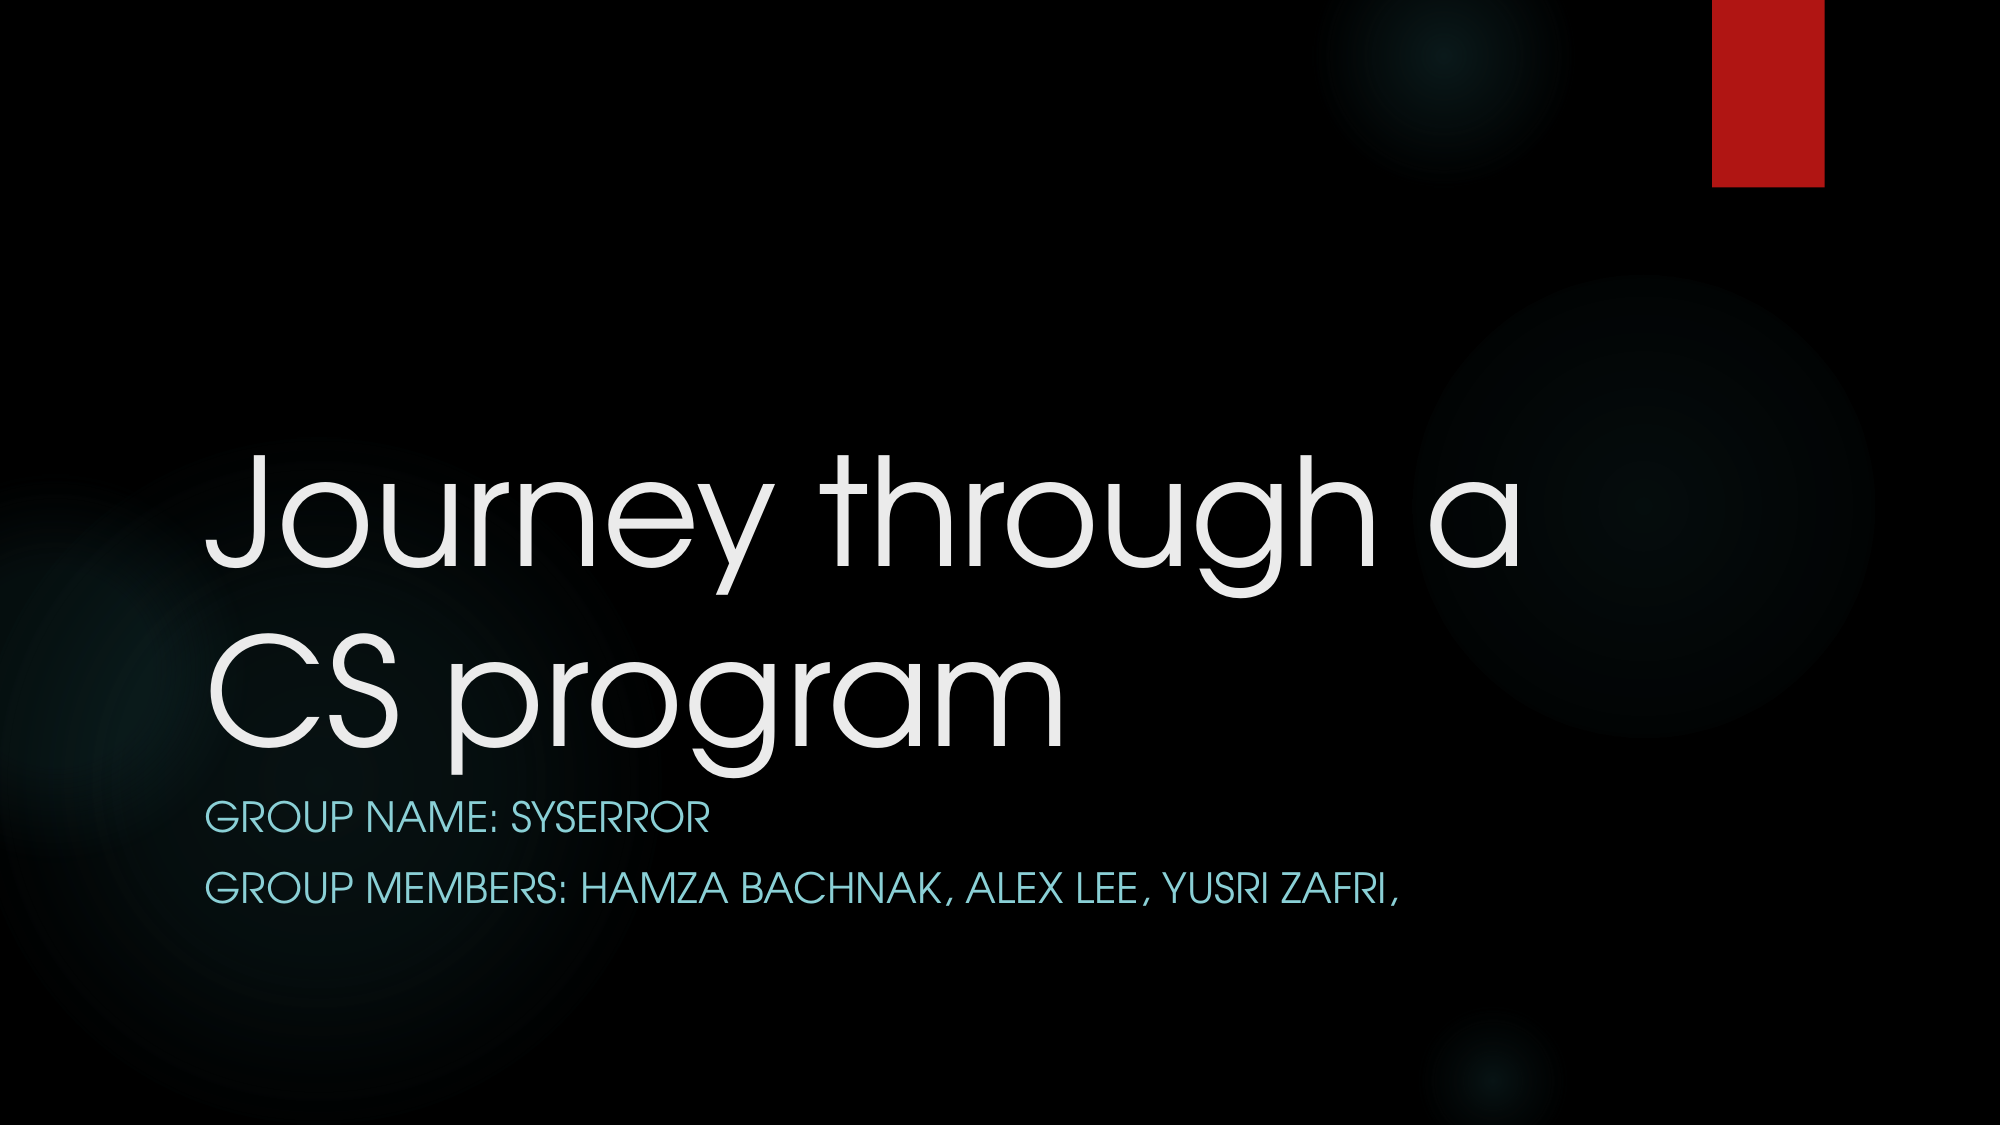

# Journey through a CS program
Group name: SYSERROR
Group members: Hamza Bachnak, Alex Lee, Yusri Zafri,